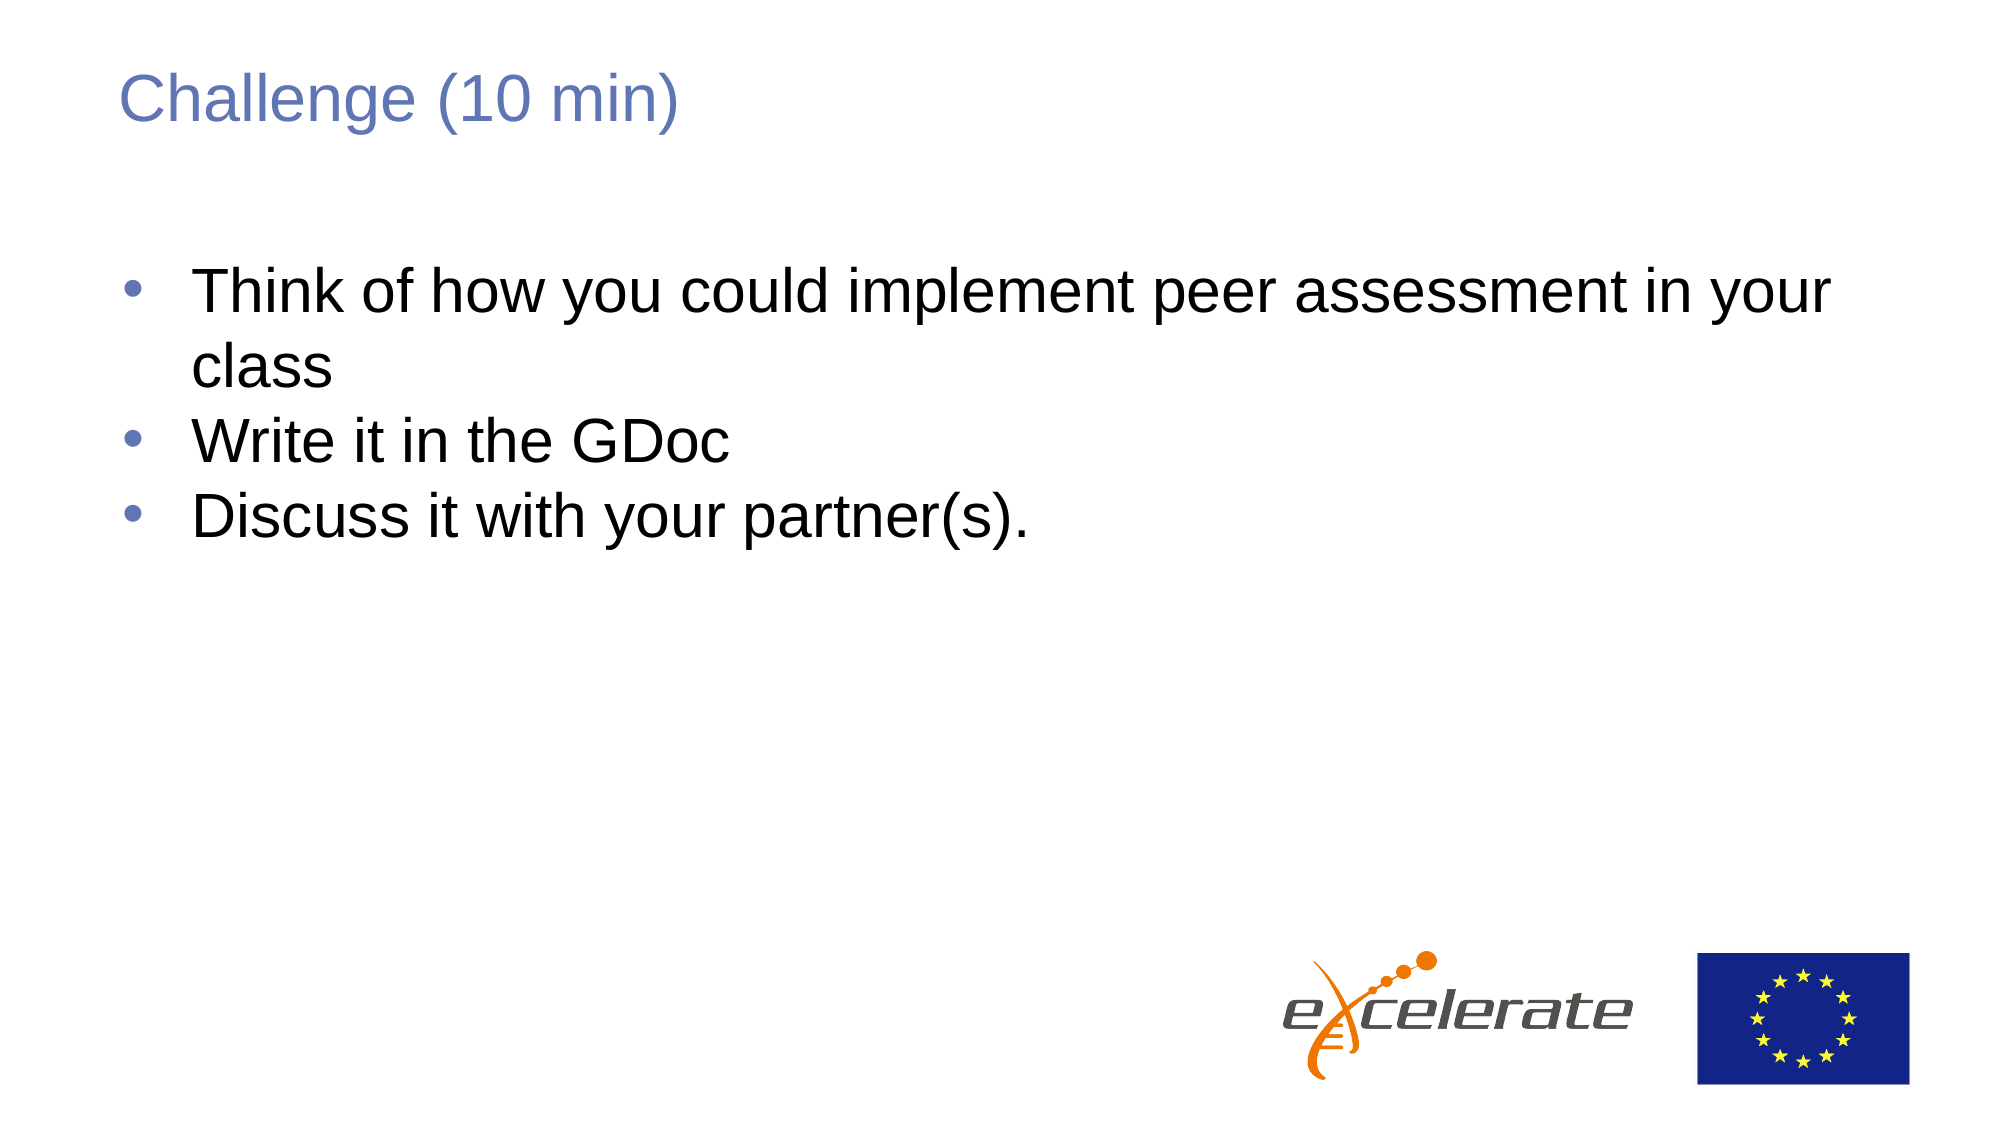

# Challenge (10 min)
Think of how you could implement peer assessment in your class
Write it in the GDoc
Discuss it with your partner(s).